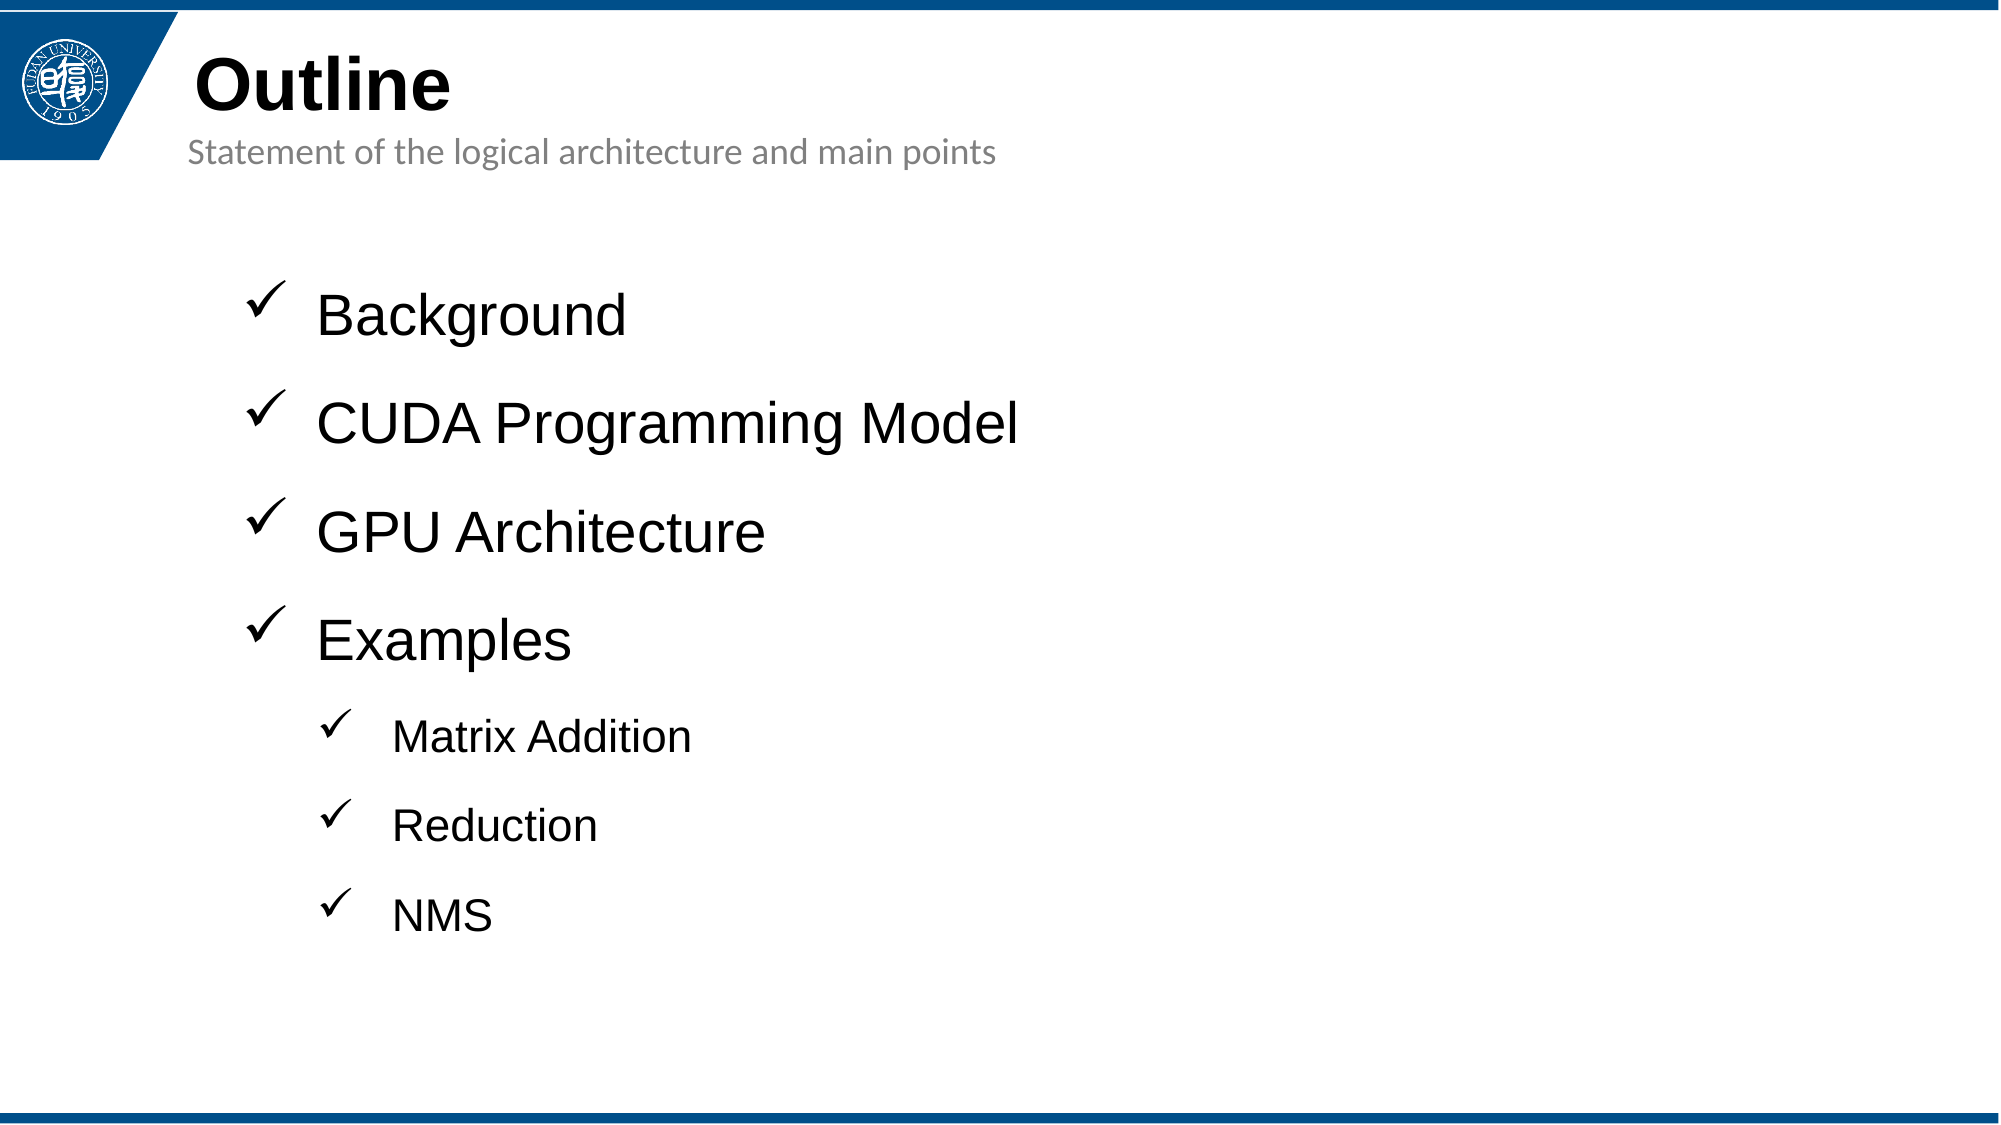

Outline
Statement of the logical architecture and main points
Background
CUDA Programming Model
GPU Architecture
Examples
Matrix Addition
Reduction
NMS